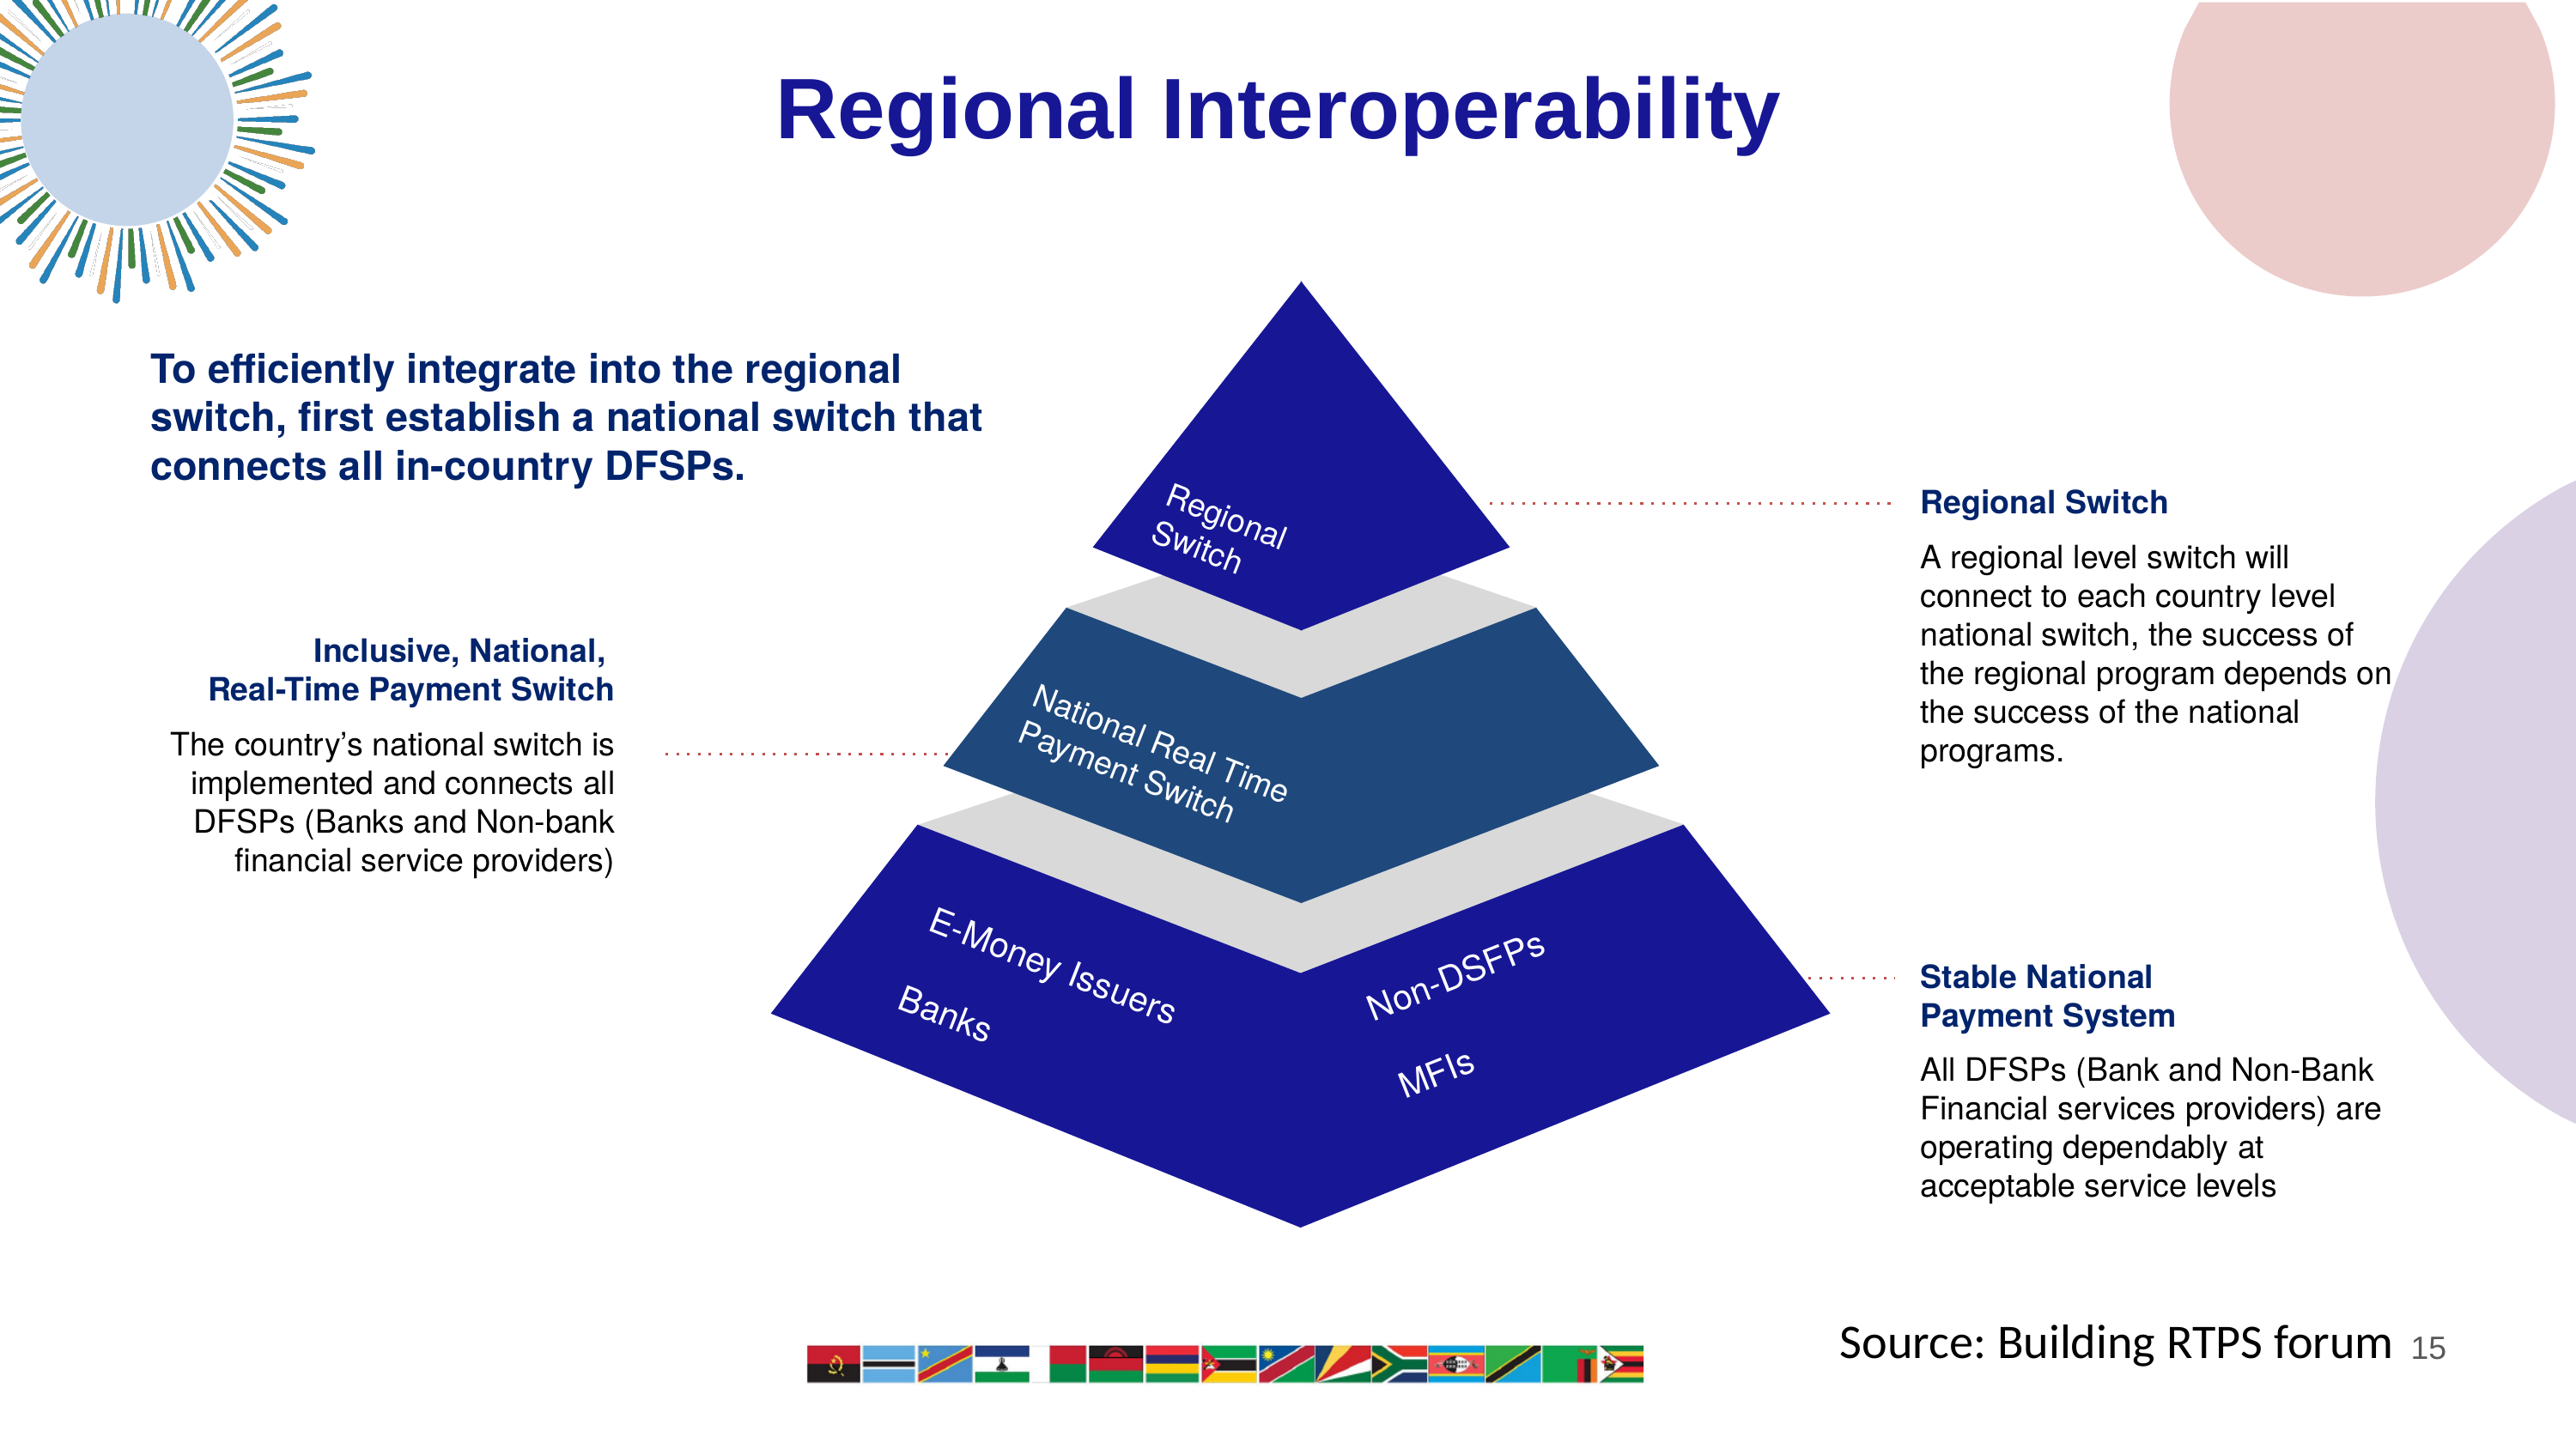

# Regional Interoperability

To efficiently integrate into the regional switch, first establish a national switch that connects all in-country DFSPs.
Regional Switch
A regional level switch will connect to each country level national switch, the success of the regional program depends on the success of the national programs.
Regional Switch
Inclusive, National,
Real-Time Payment Switch
The country’s national switch is implemented and connects all DFSPs (Banks and Non-bank financial service providers)
National Real Time Payment Switch
Non-DSFPs

MFIs
Stable National
Payment System
All DFSPs (Bank and Non-Bank Financial services providers) are operating dependably at acceptable service levels
E-Money Issuers

Banks
Source: Building RTPS forum